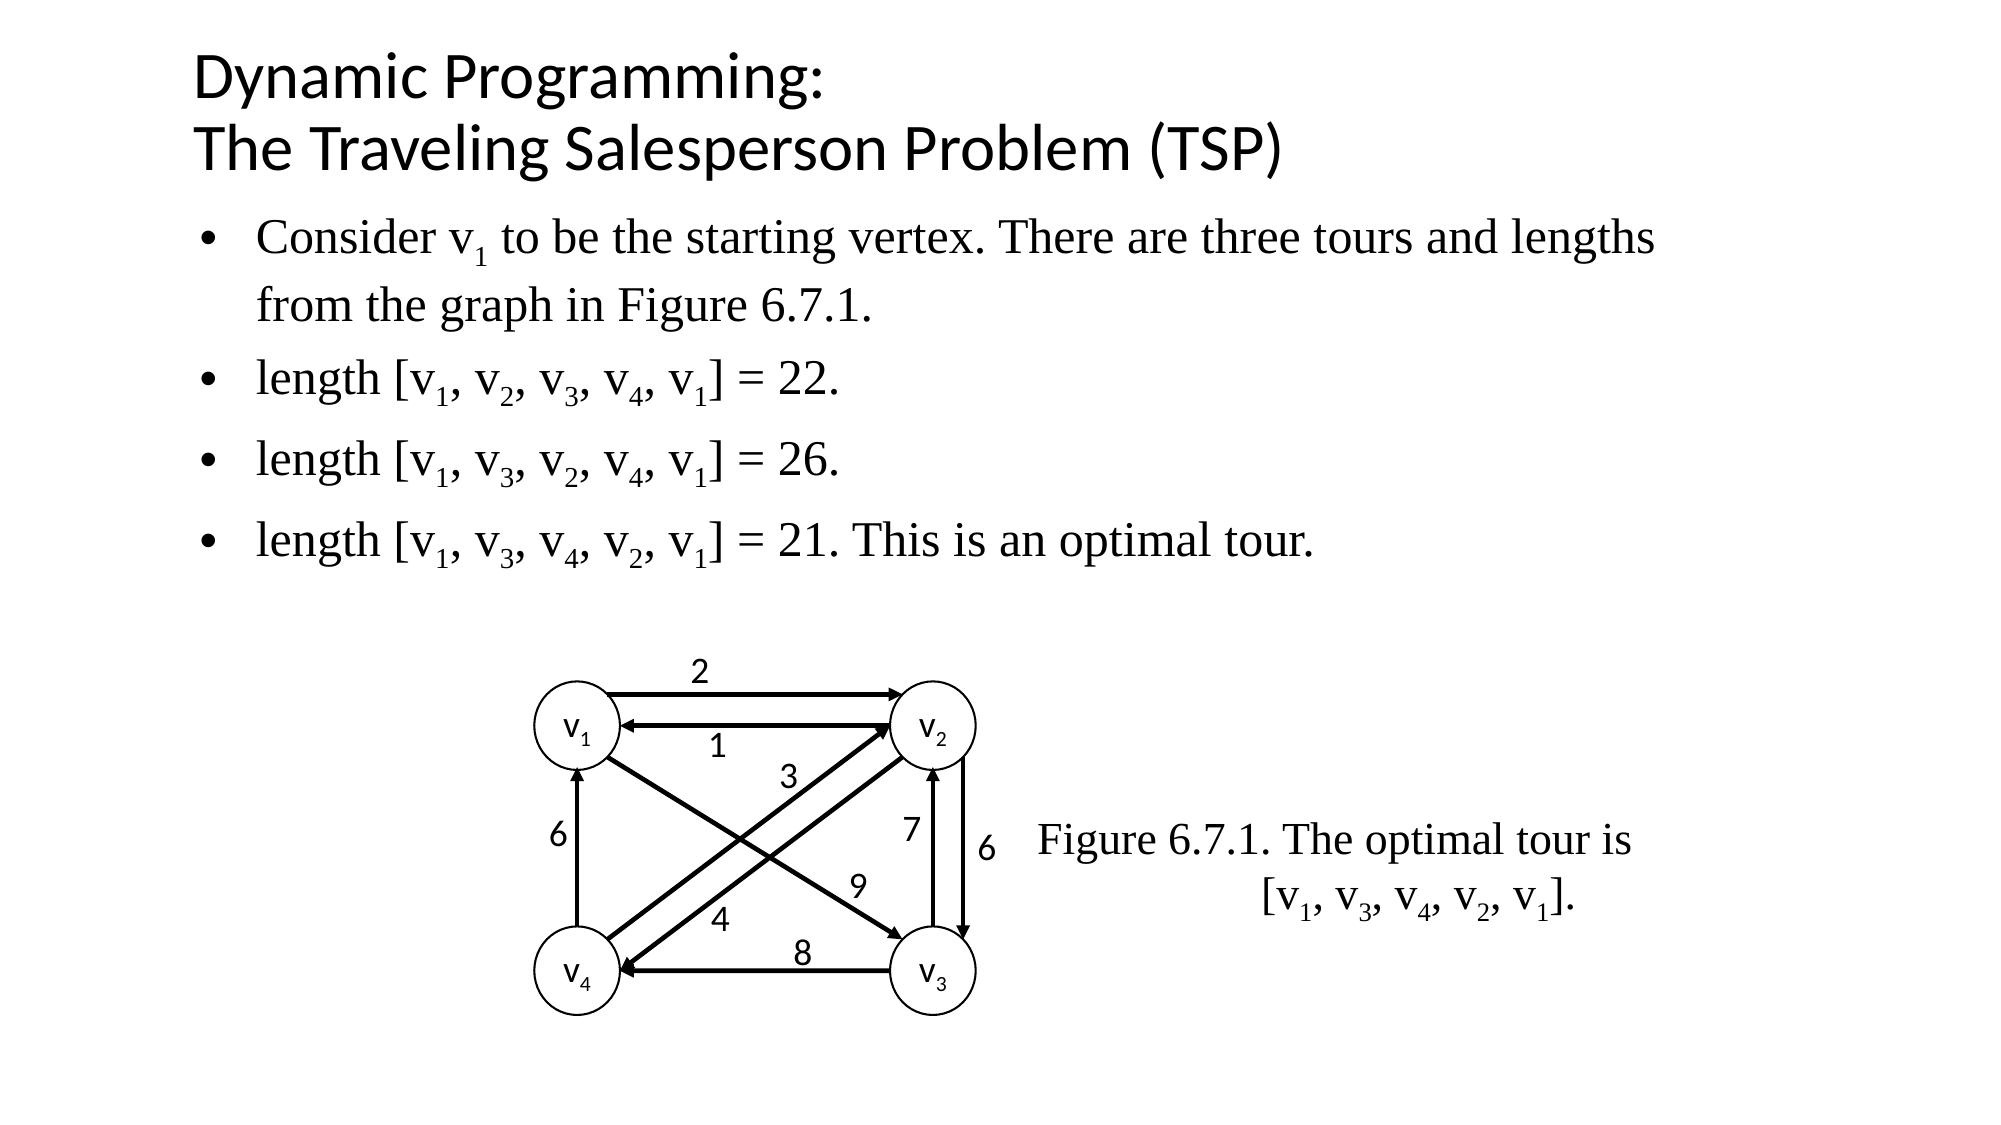

# Dynamic Programming: The Traveling Salesperson Problem (TSP)
Consider v1 to be the starting vertex. There are three tours and lengths from the graph in Figure 6.7.1.
length [v1, v2, v3, v4, v1] = 22.
length [v1, v3, v2, v4, v1] = 26.
length [v1, v3, v4, v2, v1] = 21. This is an optimal tour.

                                                                   Figure 6.7.1. The optimal tour is                  							 [v1, v3, v4, v2, v1].
2
v1
v2
1
3
7
6
6
9
4
8
v3
v4